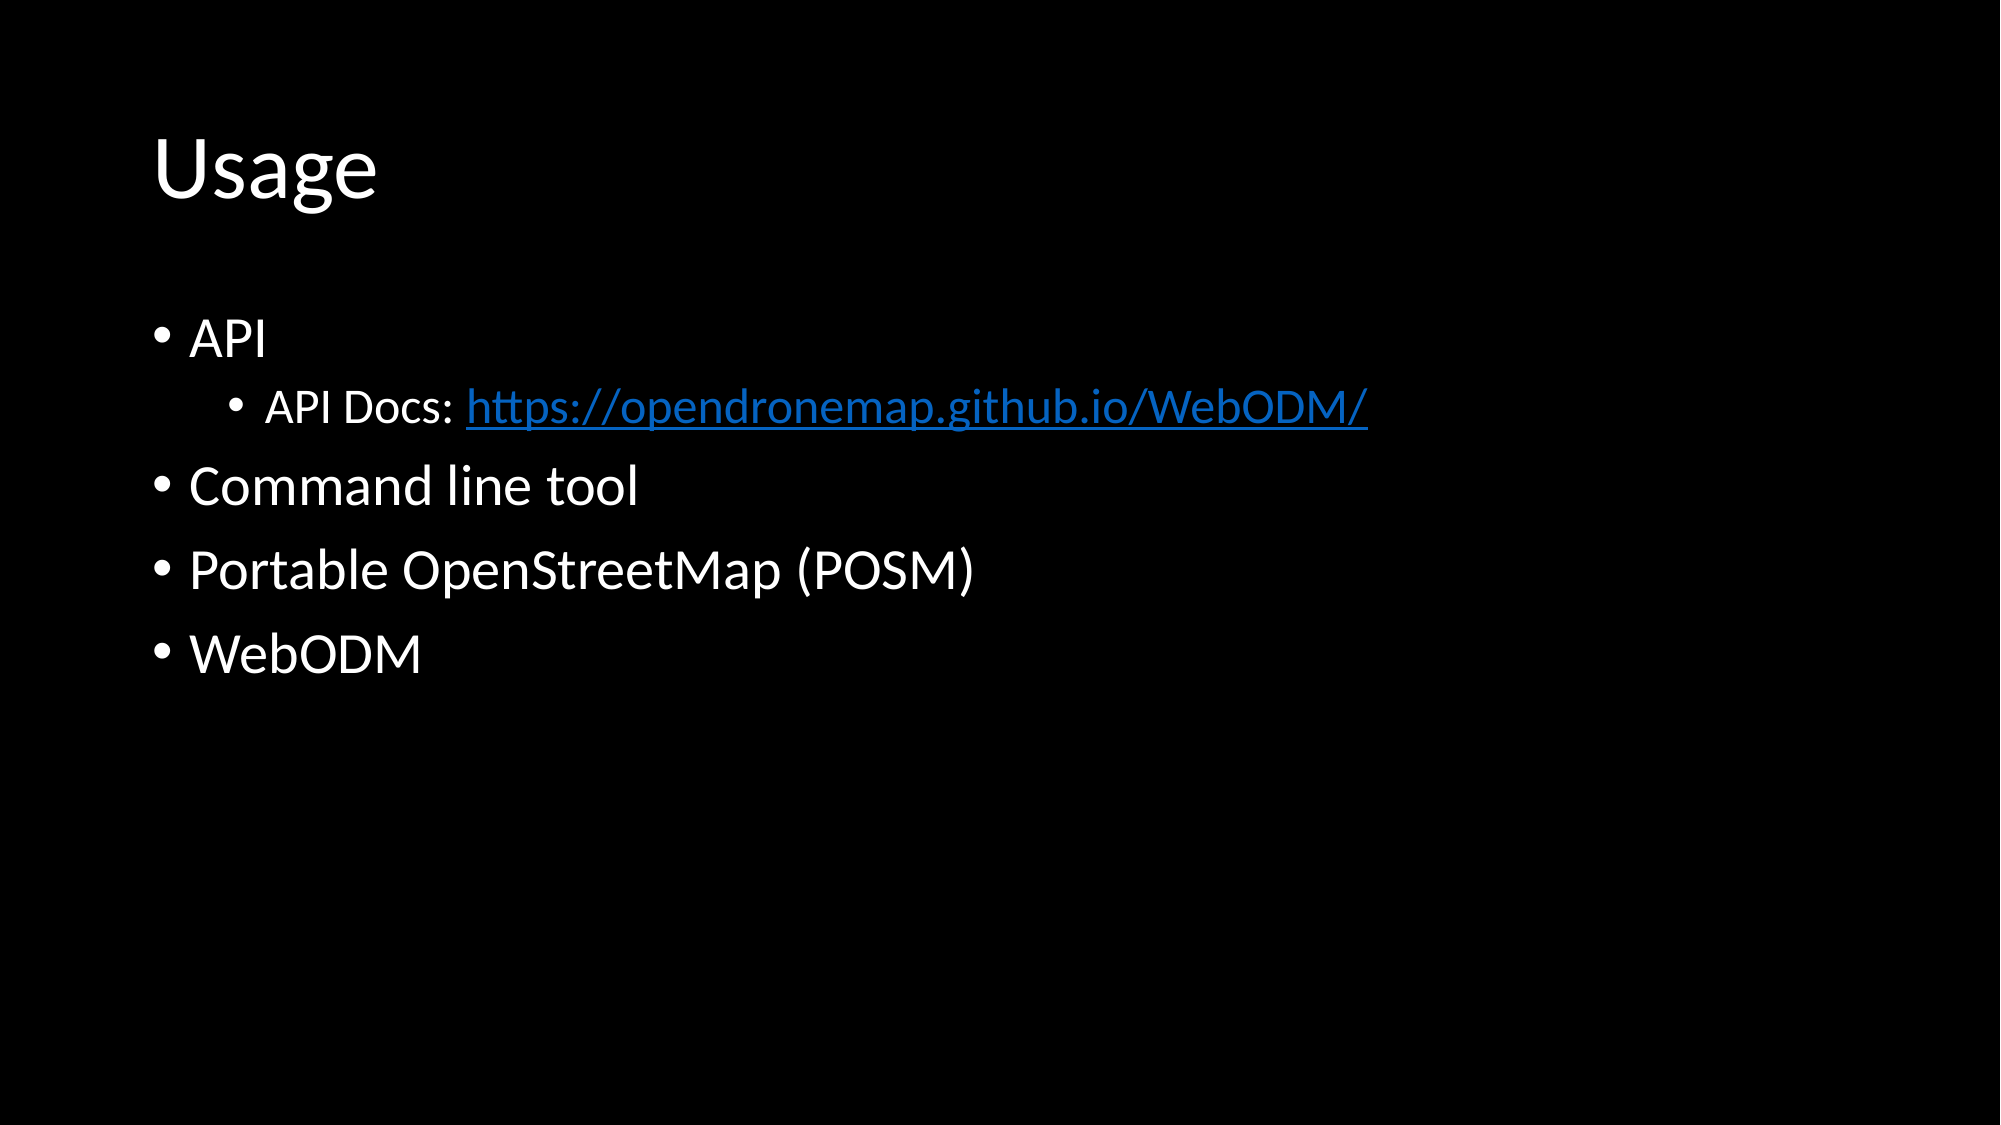

# Usage
API
API Docs: https://opendronemap.github.io/WebODM/
Command line tool
Portable OpenStreetMap (POSM)
WebODM